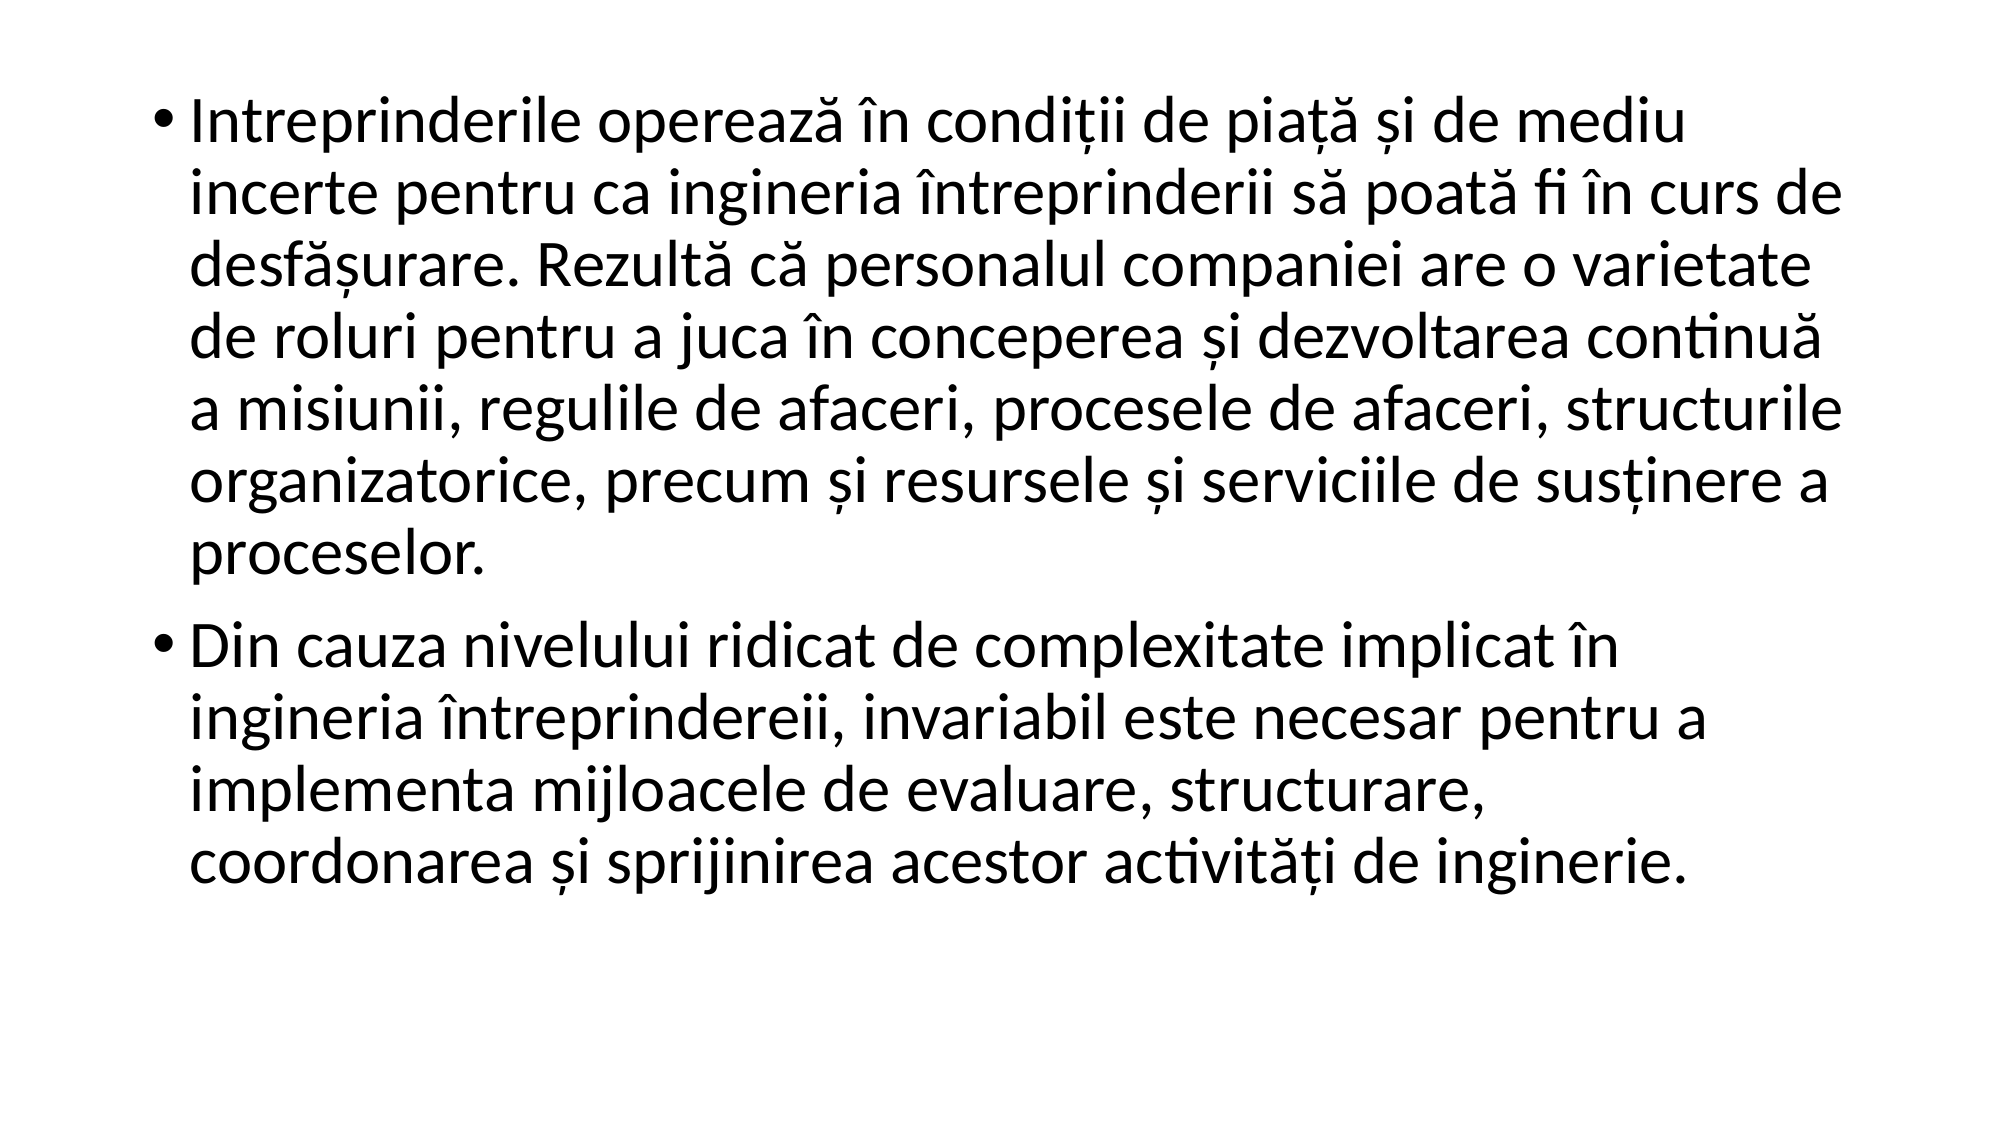

Intreprinderile operează în condiţii de piaţă şi de mediu incerte pentru ca ingineria întreprinderii să poată fi în curs de desfăşurare. Rezultă că personalul companiei are o varietate de roluri pentru a juca în conceperea şi dezvoltarea continuă a misiunii, regulile de afaceri, procesele de afaceri, structurile organizatorice, precum şi resursele şi serviciile de susţinere a proceselor.
Din cauza nivelului ridicat de complexitate implicat în ingineria întreprindereii, invariabil este necesar pentru a implementa mijloacele de evaluare, structurare, coordonarea şi sprijinirea acestor activităţi de inginerie.